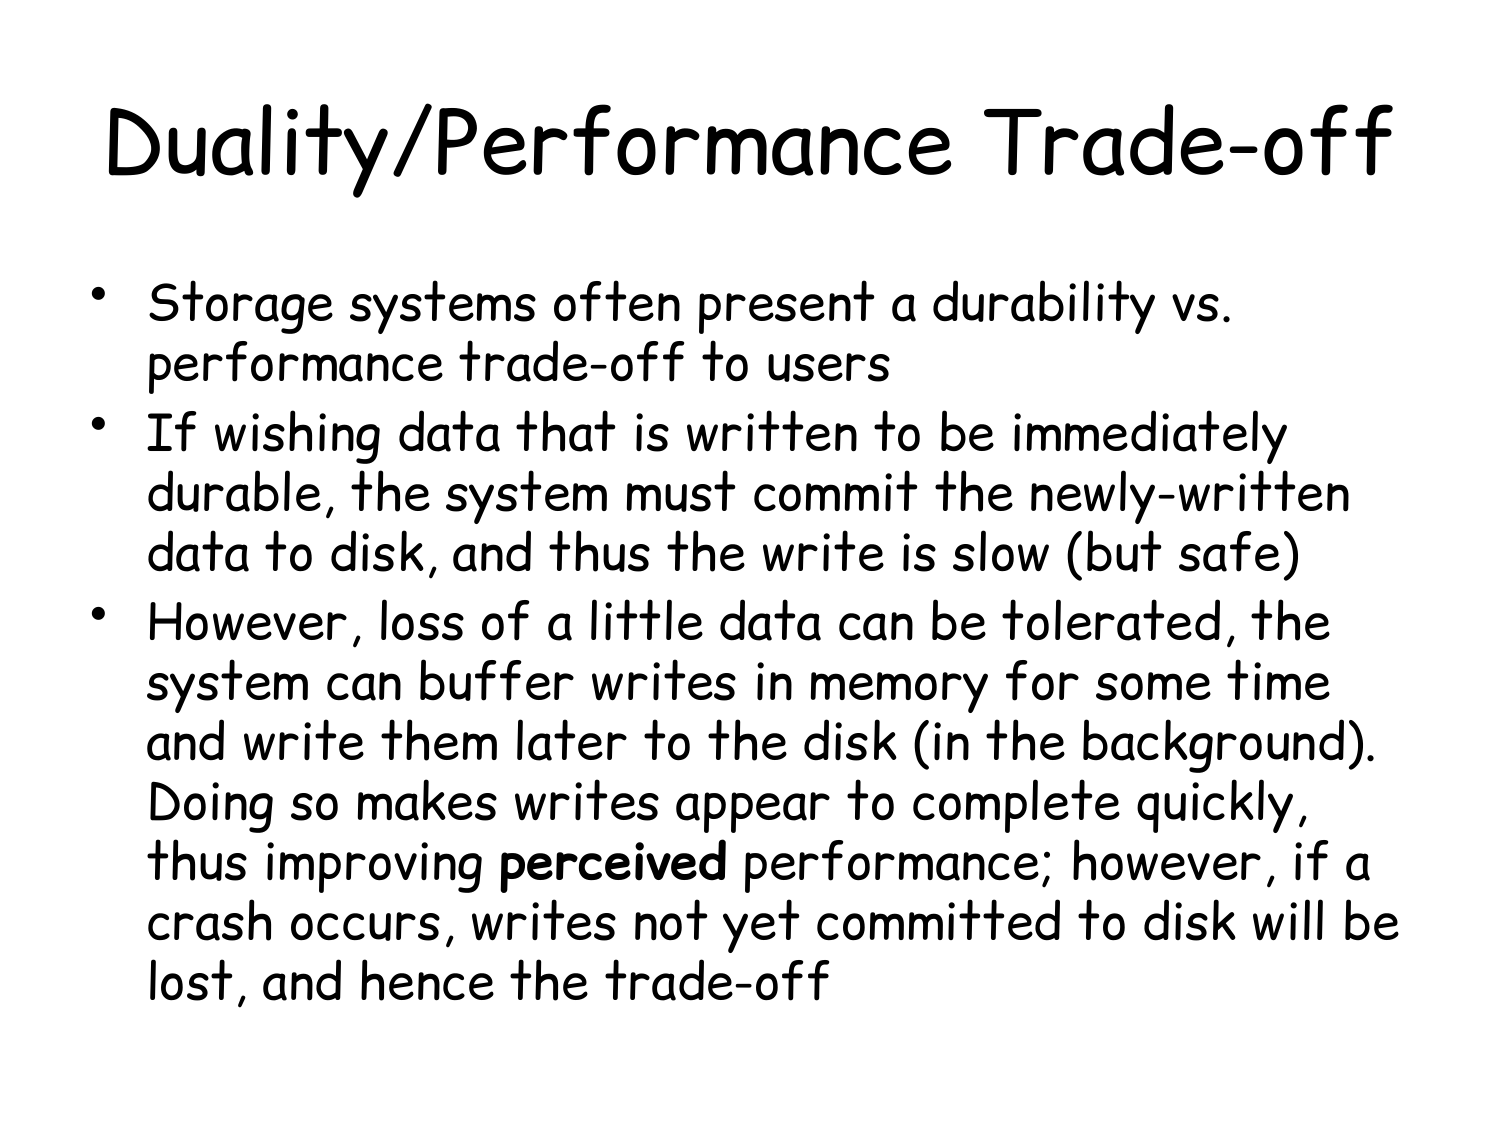

# Duality/Performance Trade-off
Storage systems often present a durability vs. performance trade-off to users
If wishing data that is written to be immediately durable, the system must commit the newly-written data to disk, and thus the write is slow (but safe)
However, loss of a little data can be tolerated, the system can buffer writes in memory for some time and write them later to the disk (in the background). Doing so makes writes appear to complete quickly, thus improving perceived performance; however, if a crash occurs, writes not yet committed to disk will be lost, and hence the trade-off